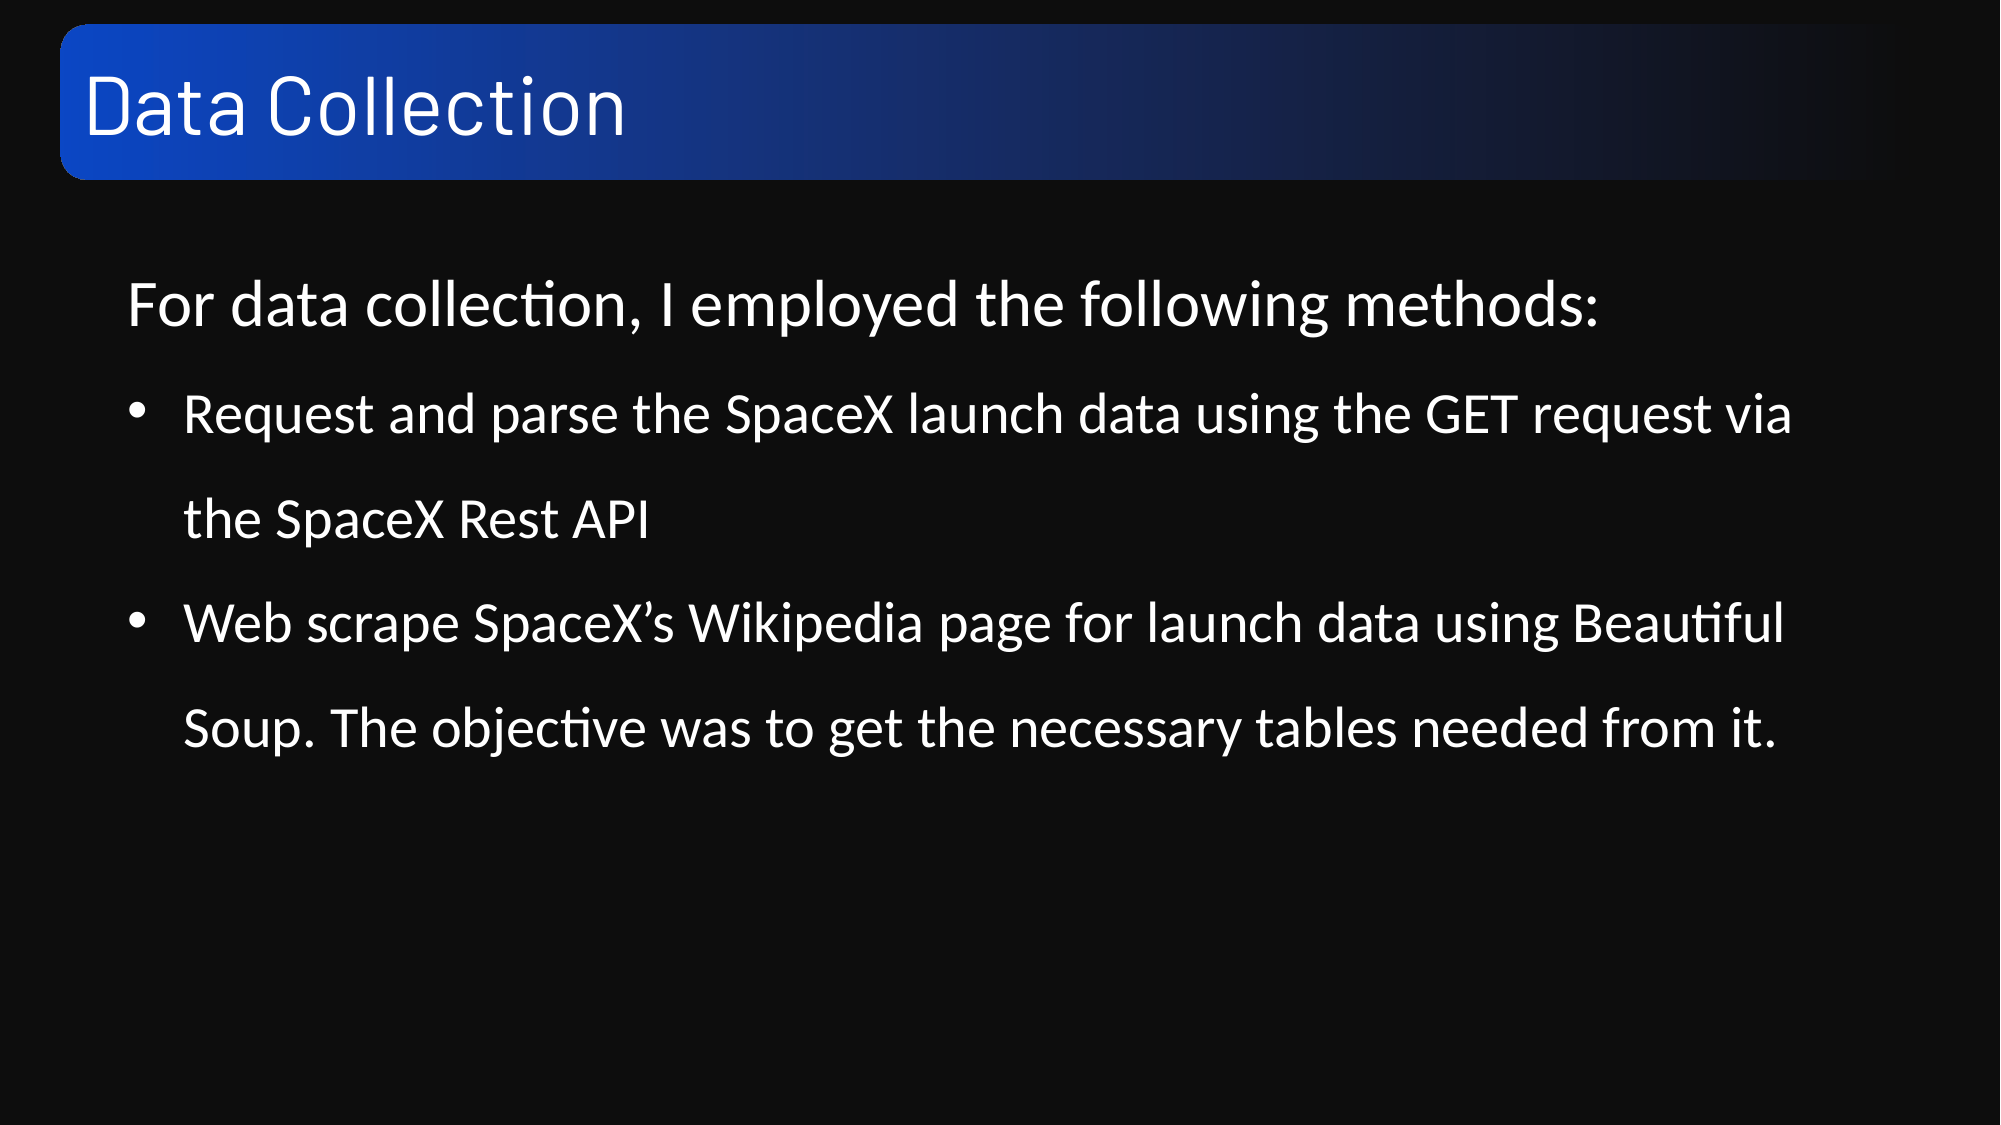

Data Collection

For data collection, I employed the following methods:
Request and parse the SpaceX launch data using the GET request via the SpaceX Rest API
Web scrape SpaceX’s Wikipedia page for launch data using Beautiful Soup. The objective was to get the necessary tables needed from it.